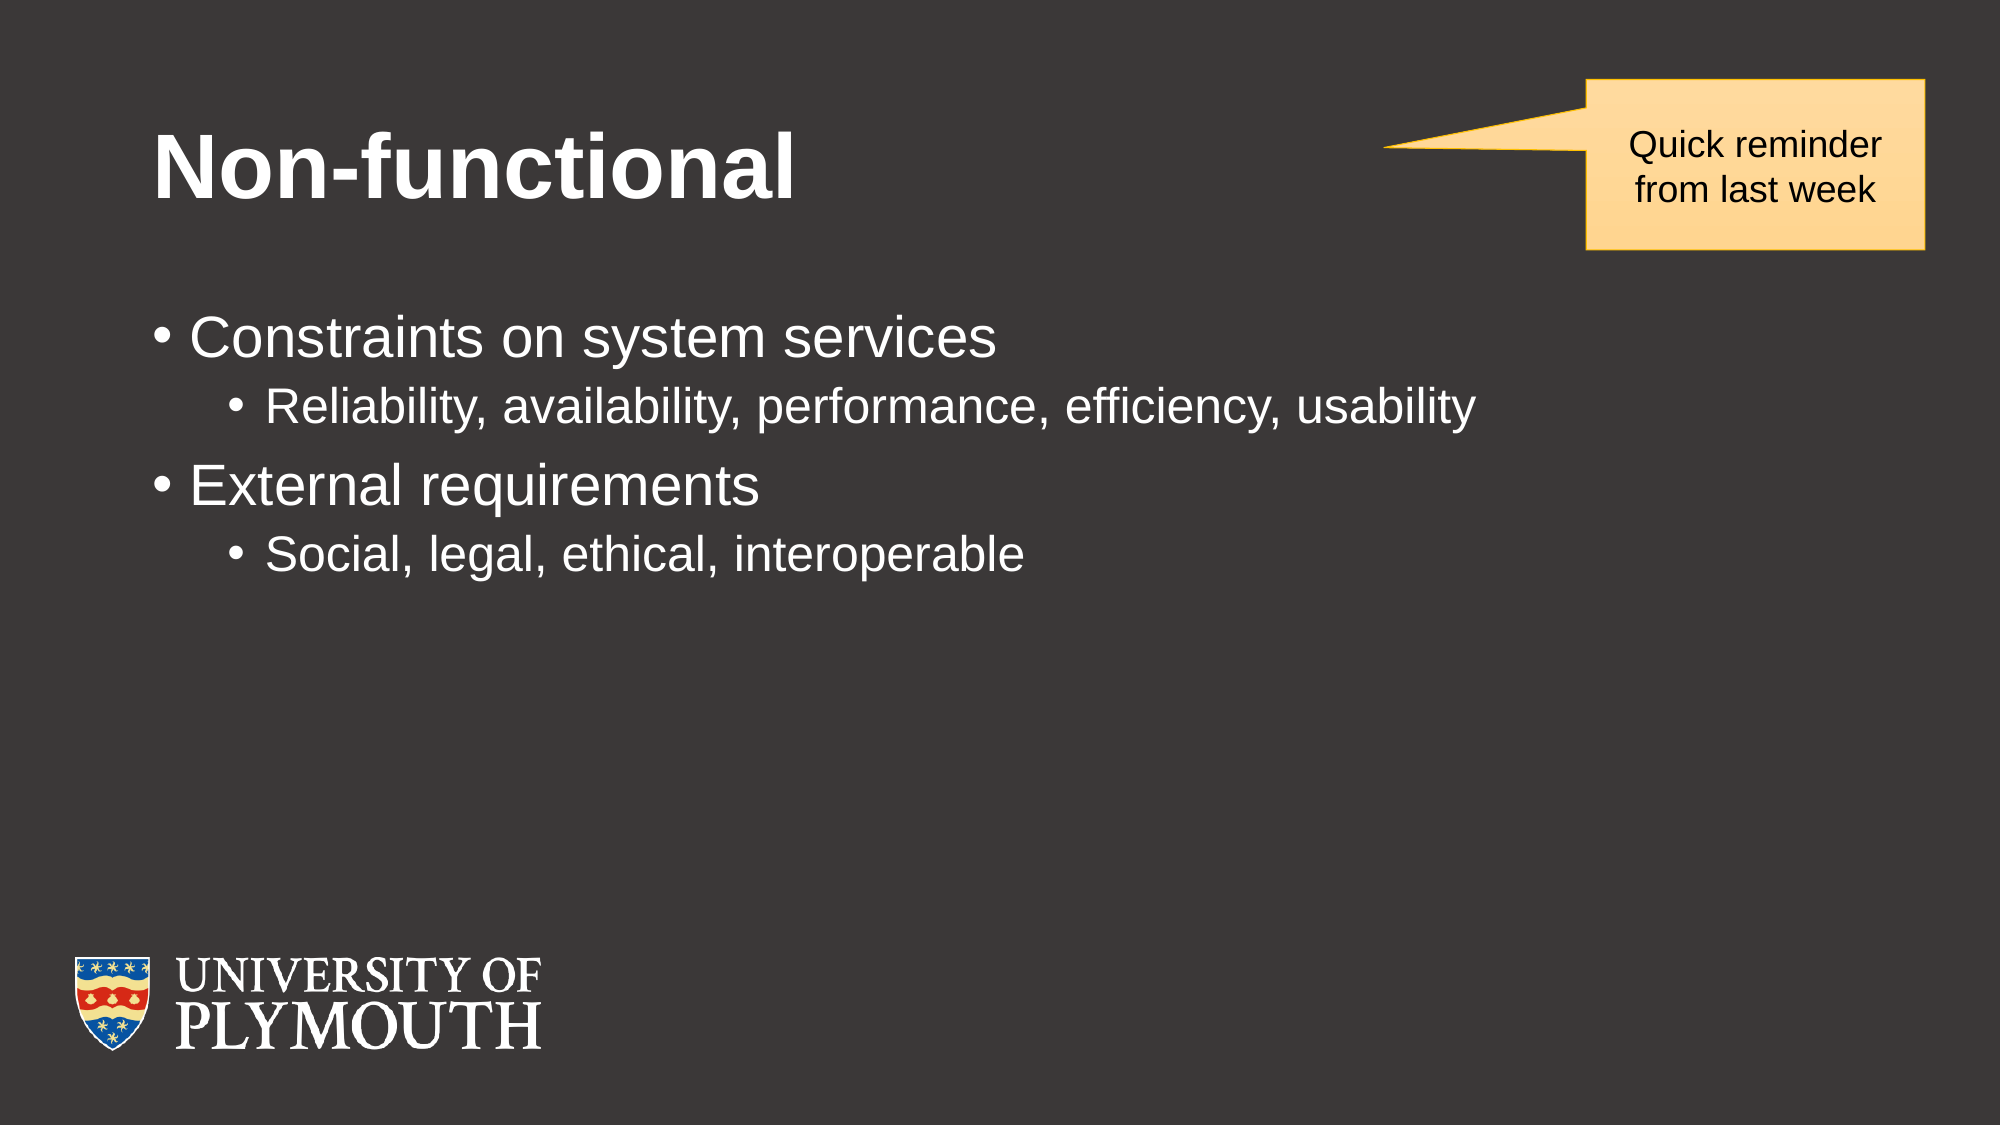

# Non-functional
Quick reminder from last week
Constraints on system services
Reliability, availability, performance, efficiency, usability
External requirements
Social, legal, ethical, interoperable